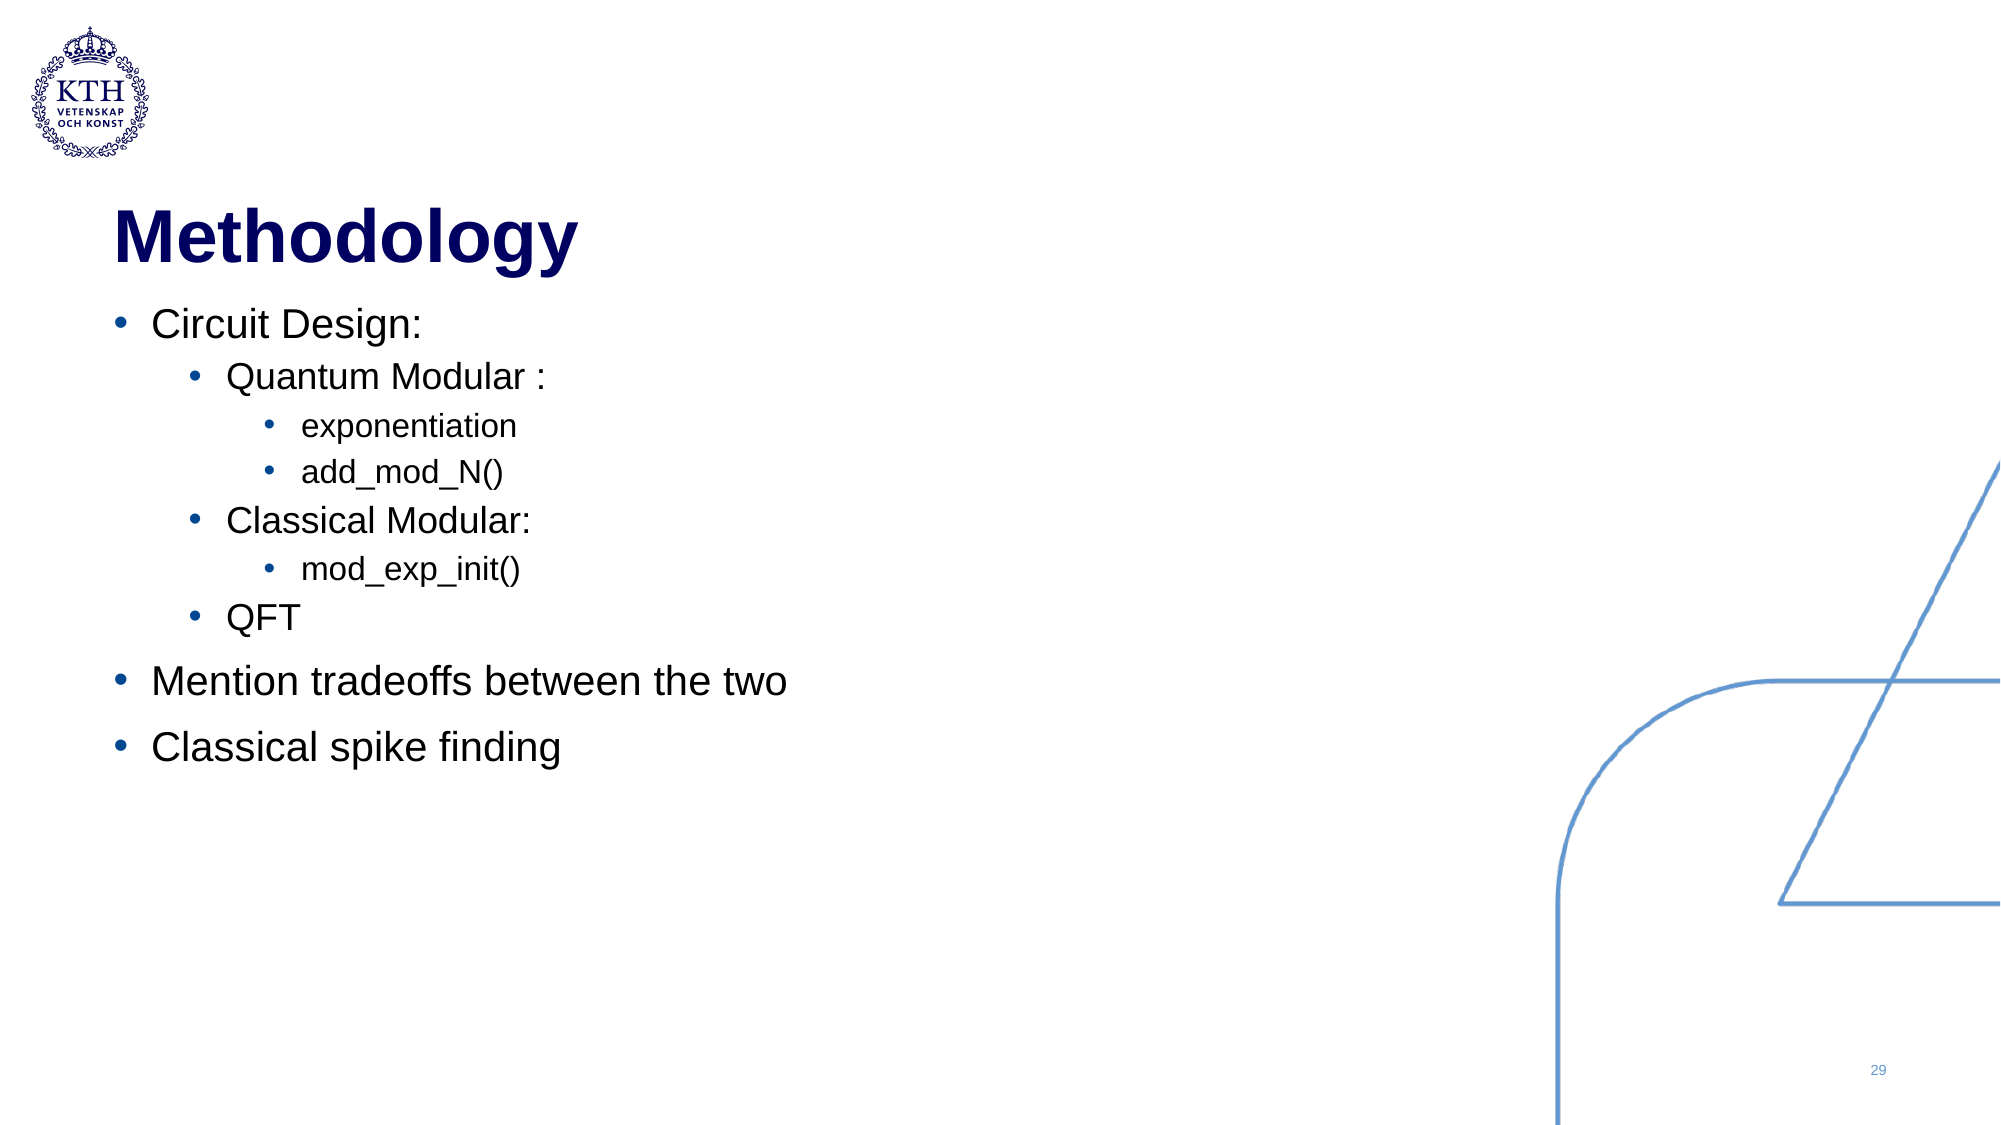

# Methodology
Circuit Design:
Quantum Modular :
exponentiation
add_mod_N()
Classical Modular:
mod_exp_init()
QFT
Mention tradeoffs between the two
Classical spike finding
29